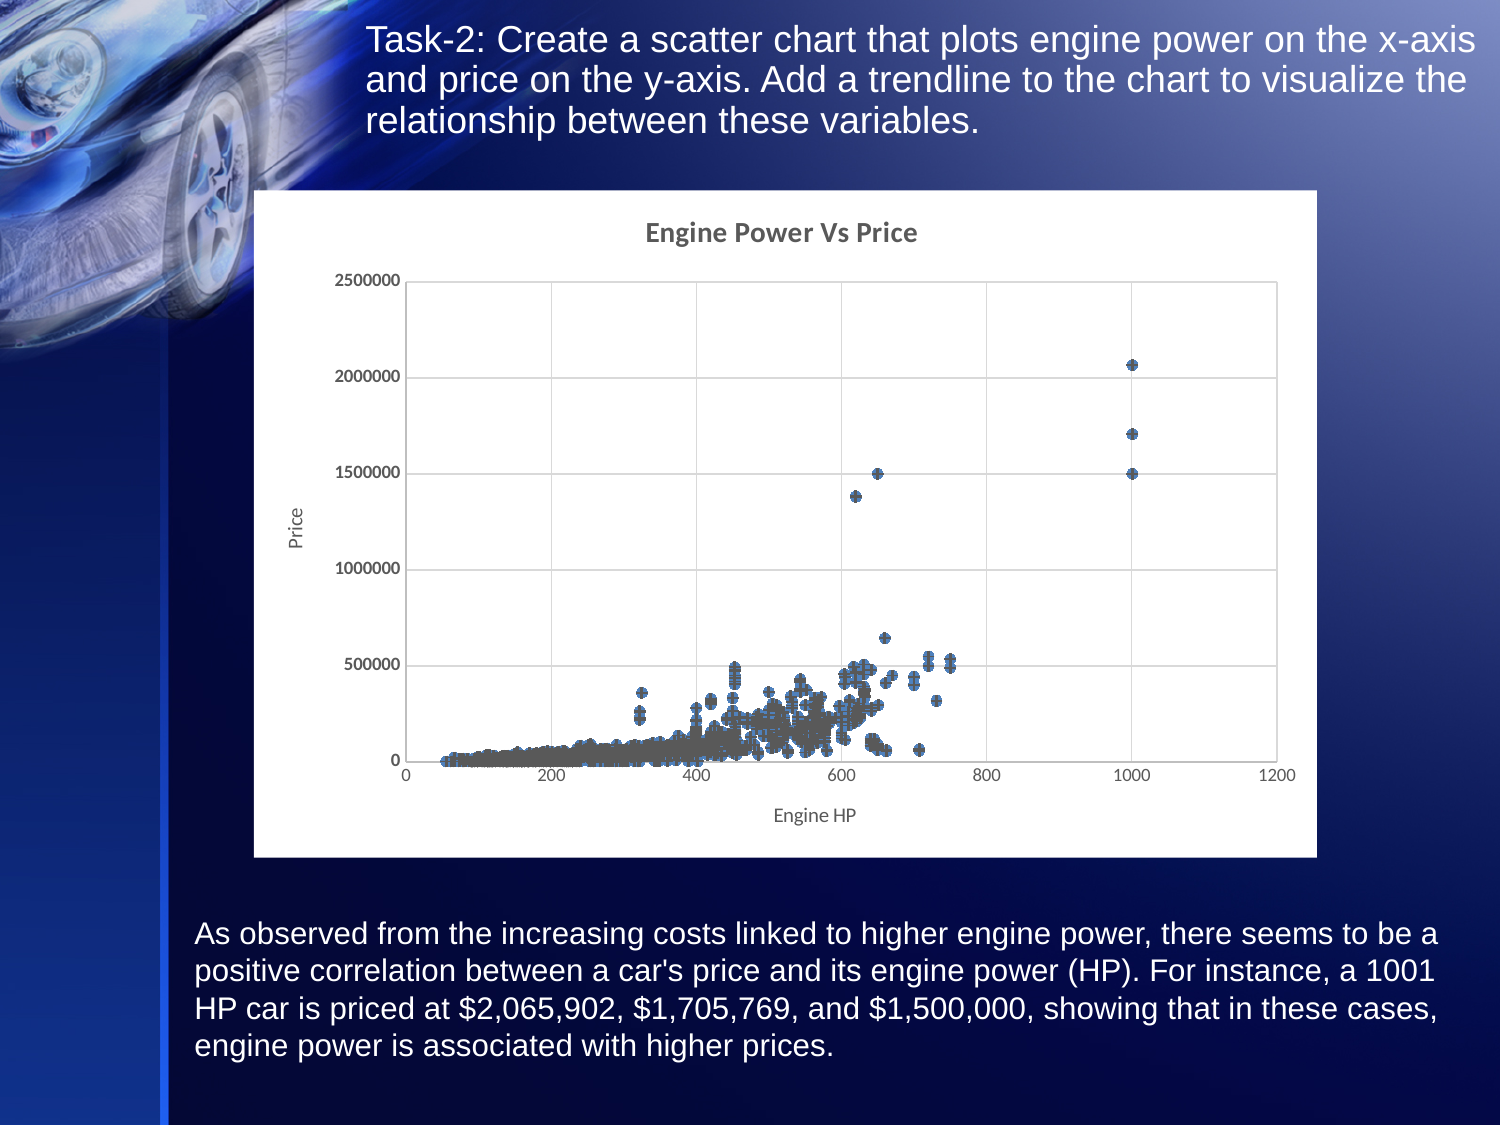

Task-2: Create a scatter chart that plots engine power on the x-axis and price on the y-axis. Add a trendline to the chart to visualize the relationship between these variables.

### Chart: Engine Power Vs Price

| Category | MSRP |
|---|---|
As observed from the increasing costs linked to higher engine power, there seems to be a positive correlation between a car's price and its engine power (HP). For instance, a 1001 HP car is priced at $2,065,902, $1,705,769, and $1,500,000, showing that in these cases, engine power is associated with higher prices.